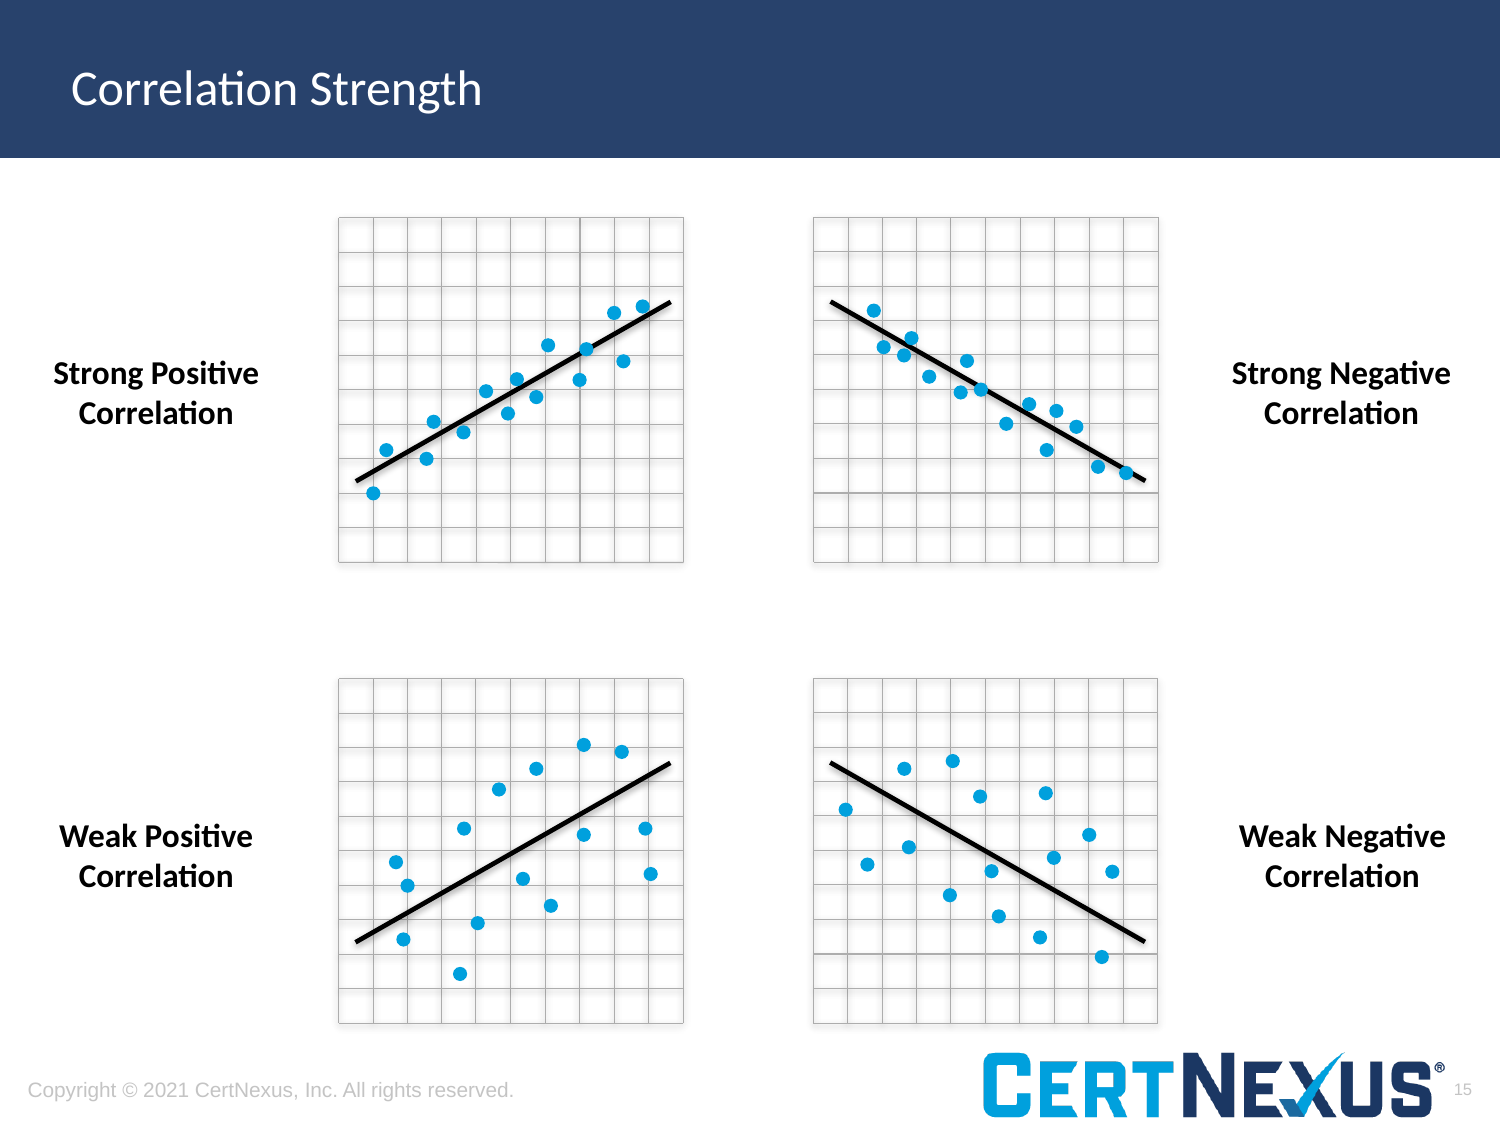

# Correlation Strength

Strong Positive Correlation
Strong Negative Correlation

Weak Negative Correlation
Weak Positive Correlation

15